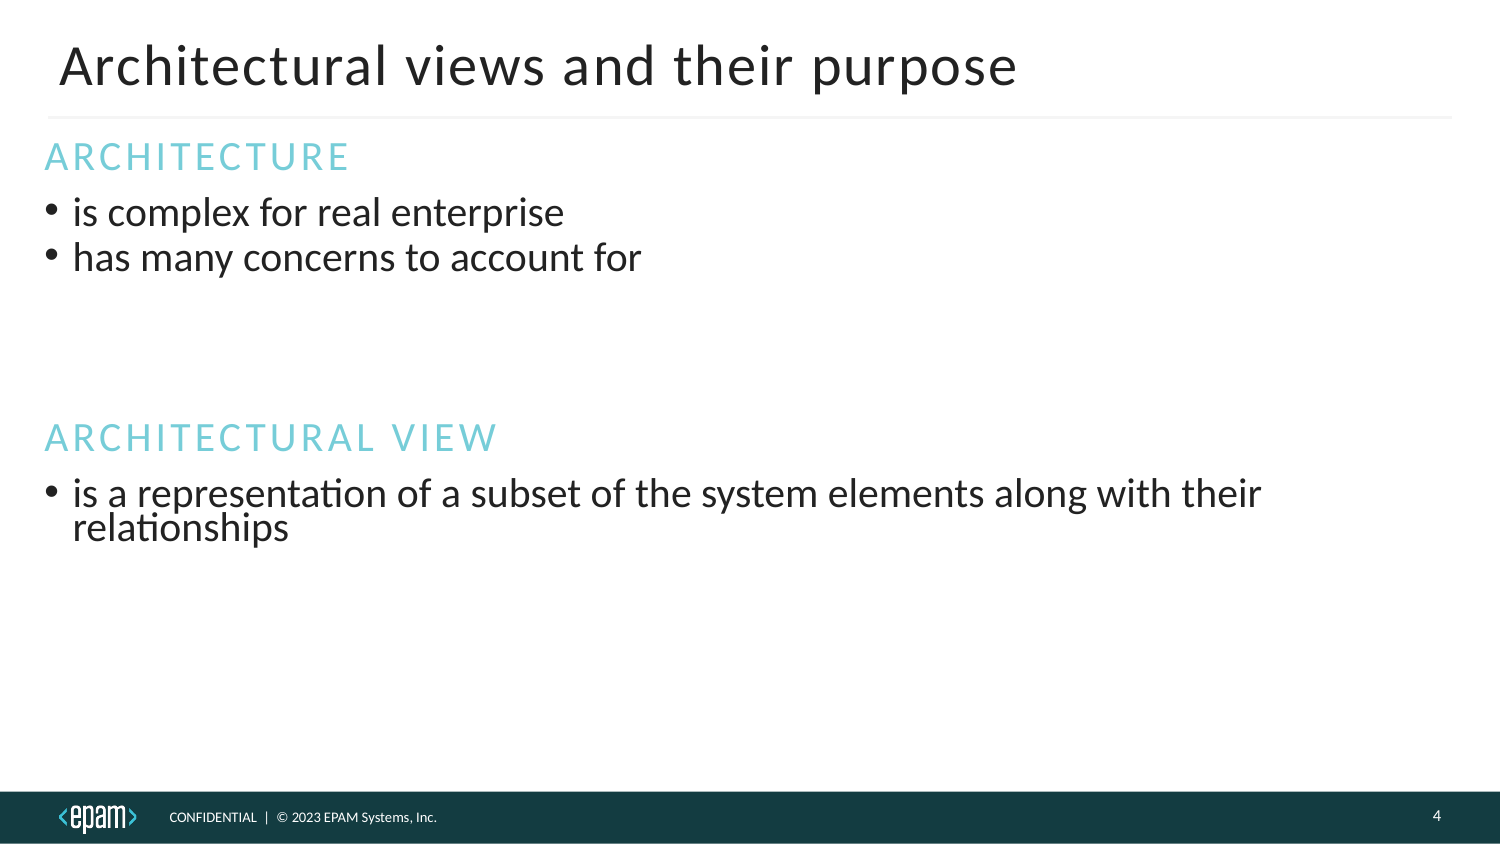

# Architectural views and their purpose
architecture
is complex for real enterprise
has many concerns to account for
architectural view
is a representation of a subset of the system elements along with their relationships
4